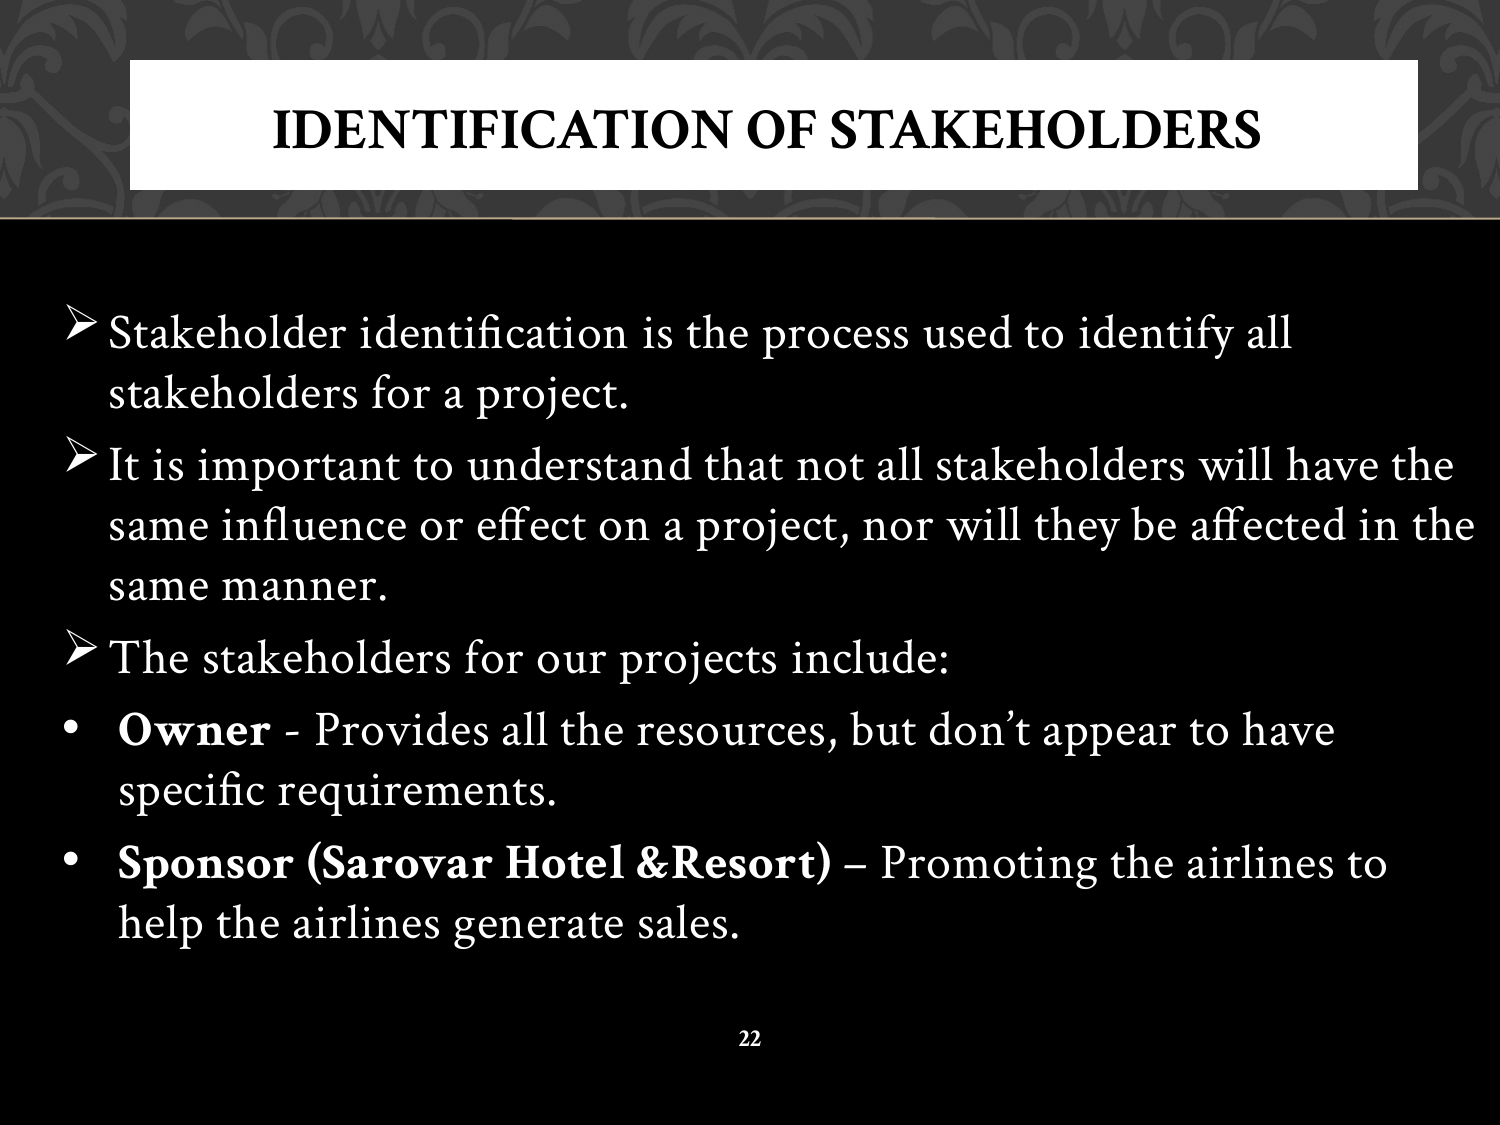

# Identification of Stakeholders
Stakeholder identification is the process used to identify all stakeholders for a project.
It is important to understand that not all stakeholders will have the same influence or effect on a project, nor will they be affected in the same manner.
The stakeholders for our projects include:
Owner - Provides all the resources, but don’t appear to have specific requirements.
Sponsor (Sarovar Hotel &Resort) – Promoting the airlines to help the airlines generate sales.

22